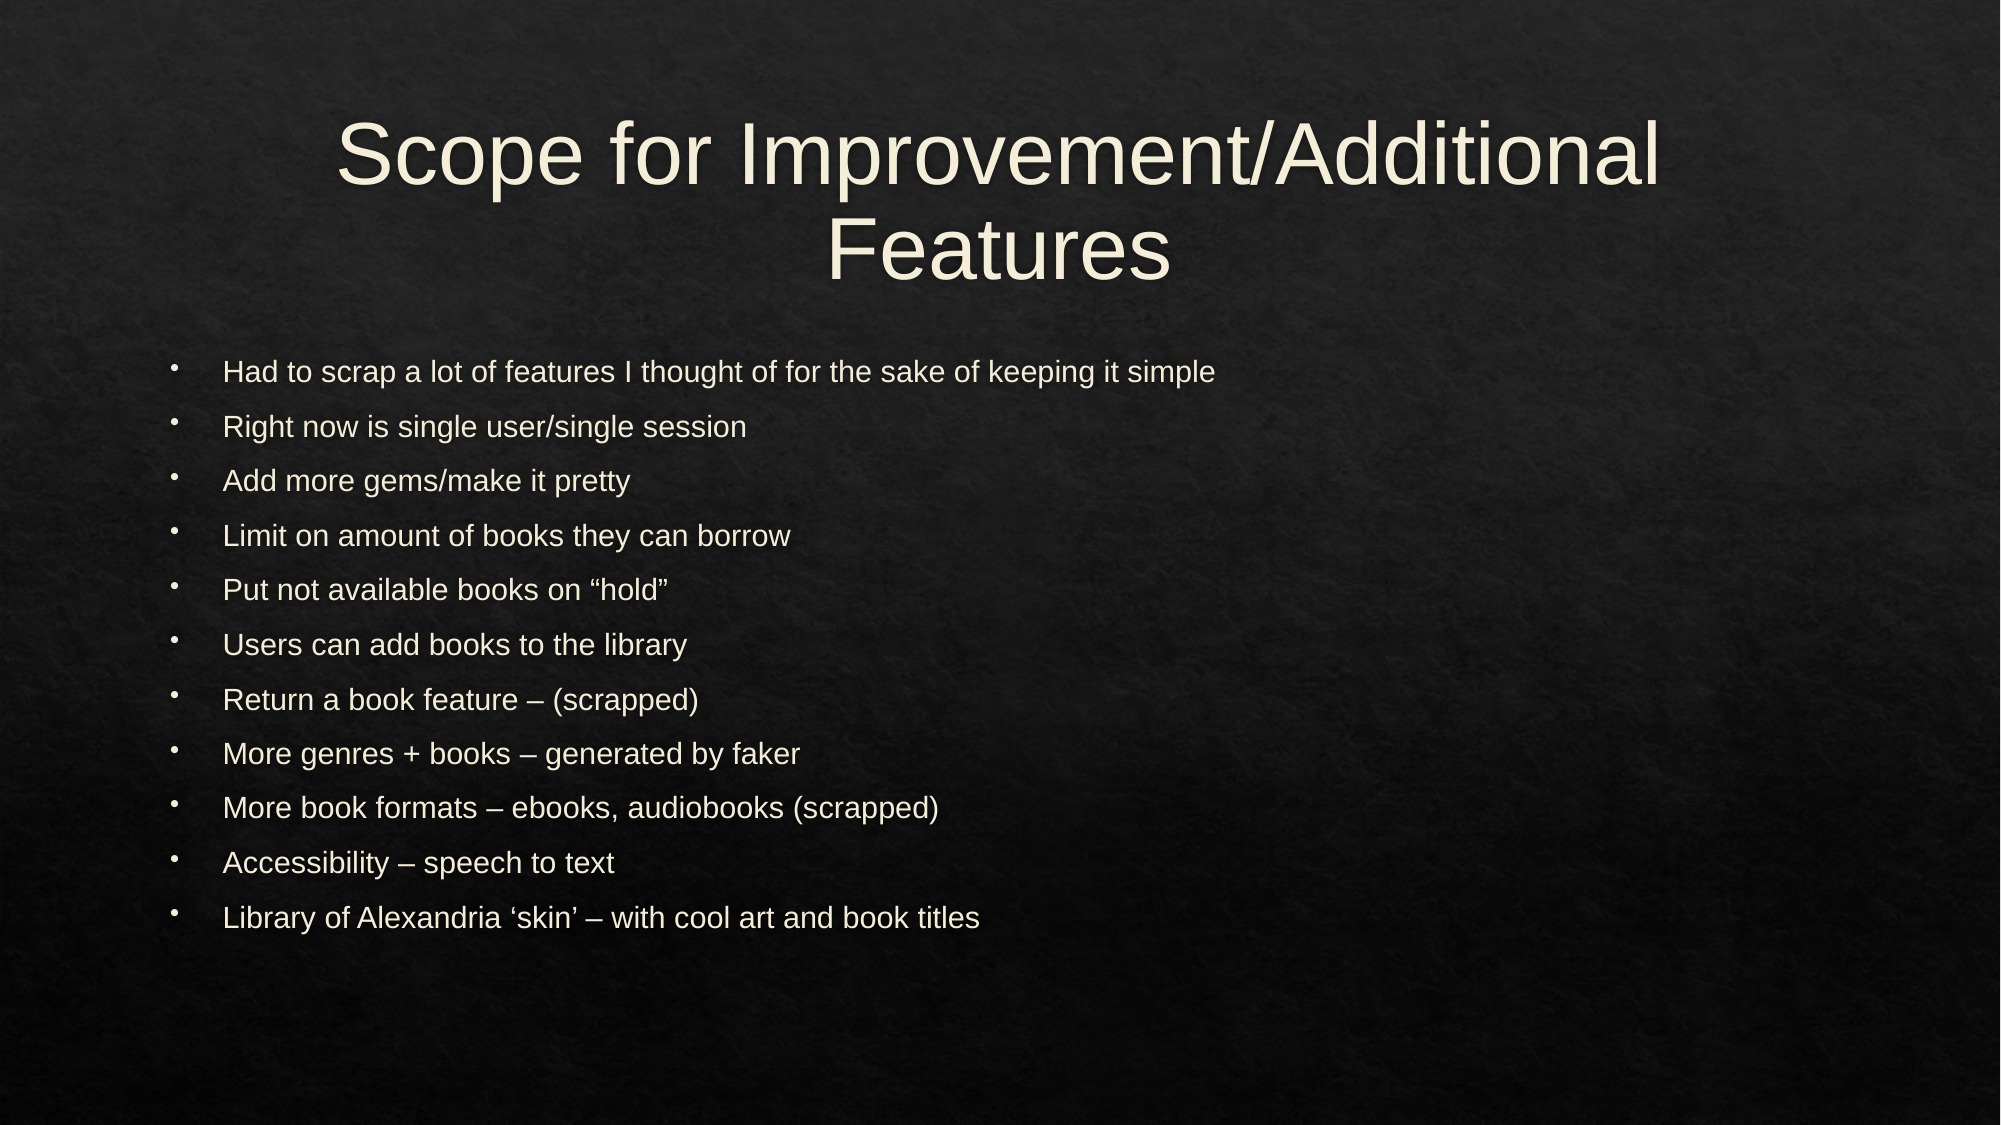

# Scope for Improvement/Additional Features
Had to scrap a lot of features I thought of for the sake of keeping it simple
Right now is single user/single session
Add more gems/make it pretty
Limit on amount of books they can borrow
Put not available books on “hold”
Users can add books to the library
Return a book feature – (scrapped)
More genres + books – generated by faker
More book formats – ebooks, audiobooks (scrapped)
Accessibility – speech to text
Library of Alexandria ‘skin’ – with cool art and book titles